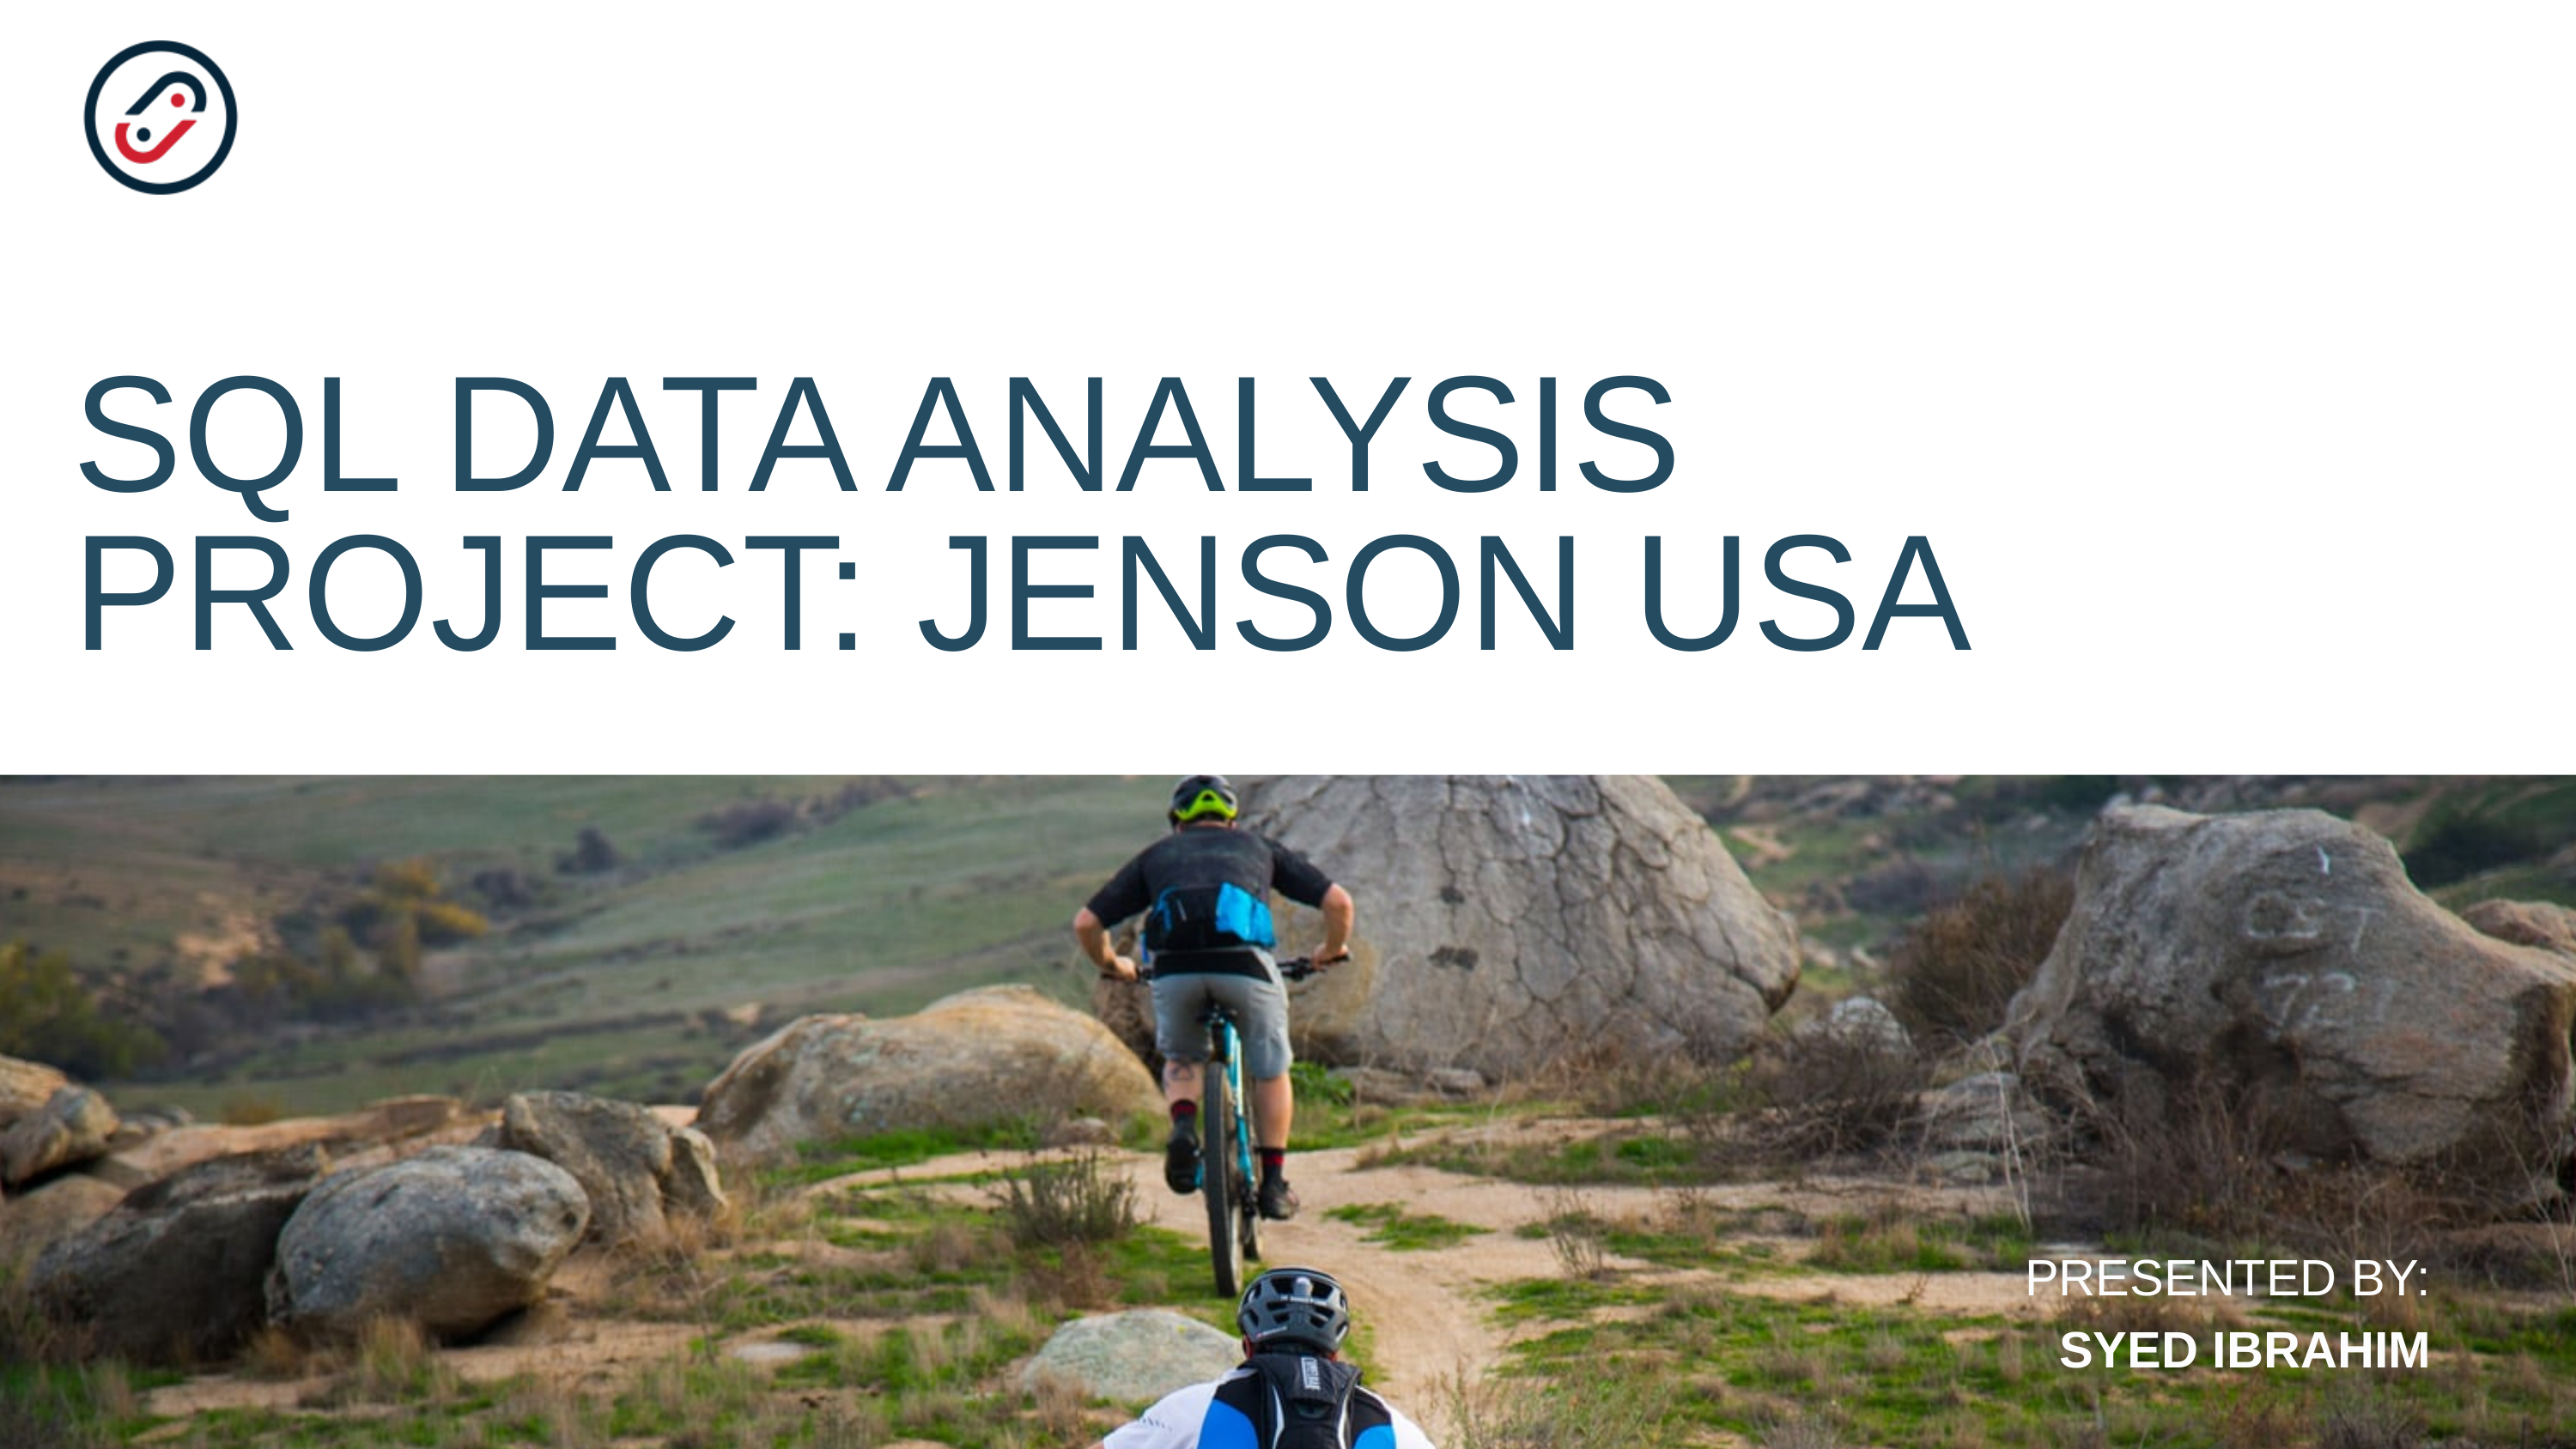

SQL DATA ANALYSIS PROJECT: JENSON USA

PRESENTED BY: SYED IBRAHIM